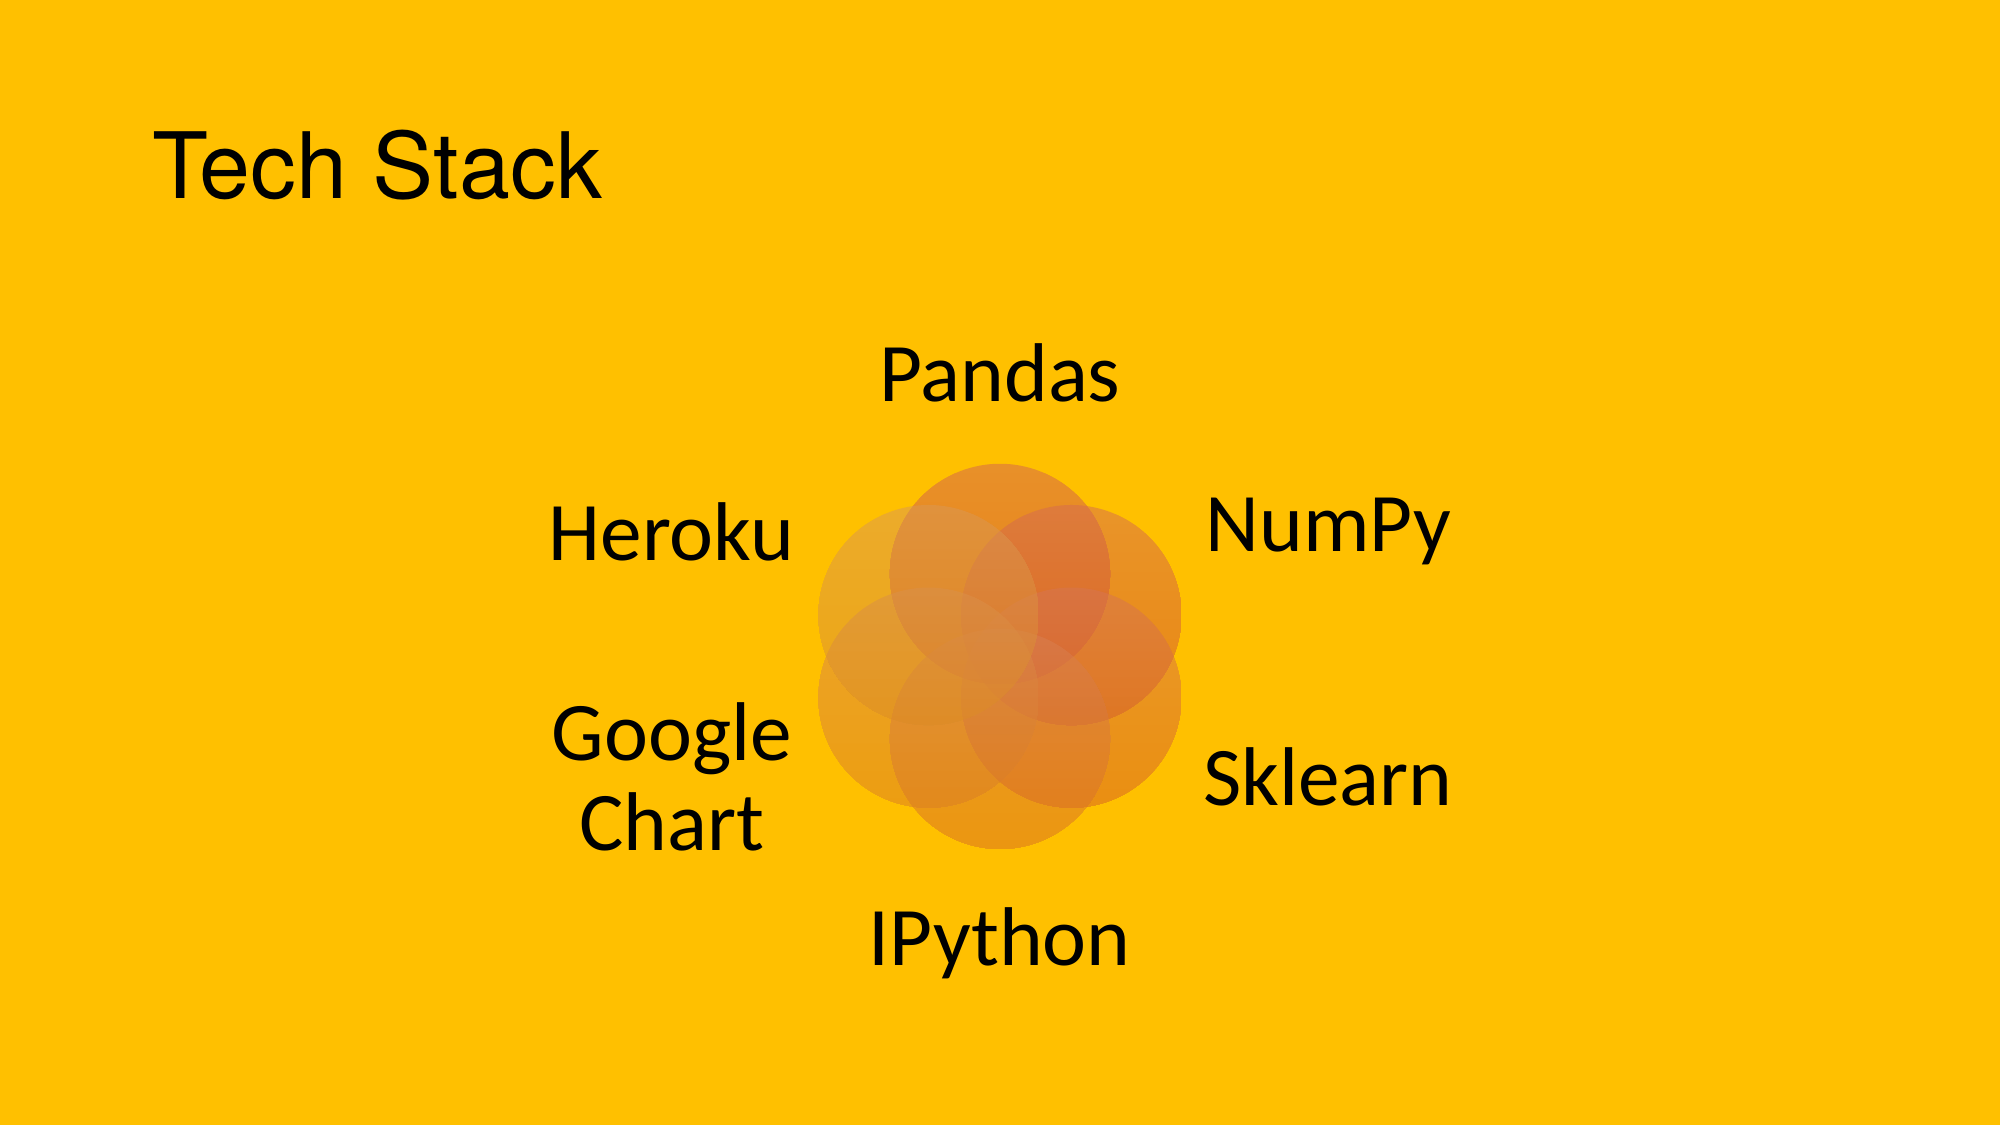

# Tech Stack
Pandas
NumPy
Sklearn
IPython
Google Chart
Heroku